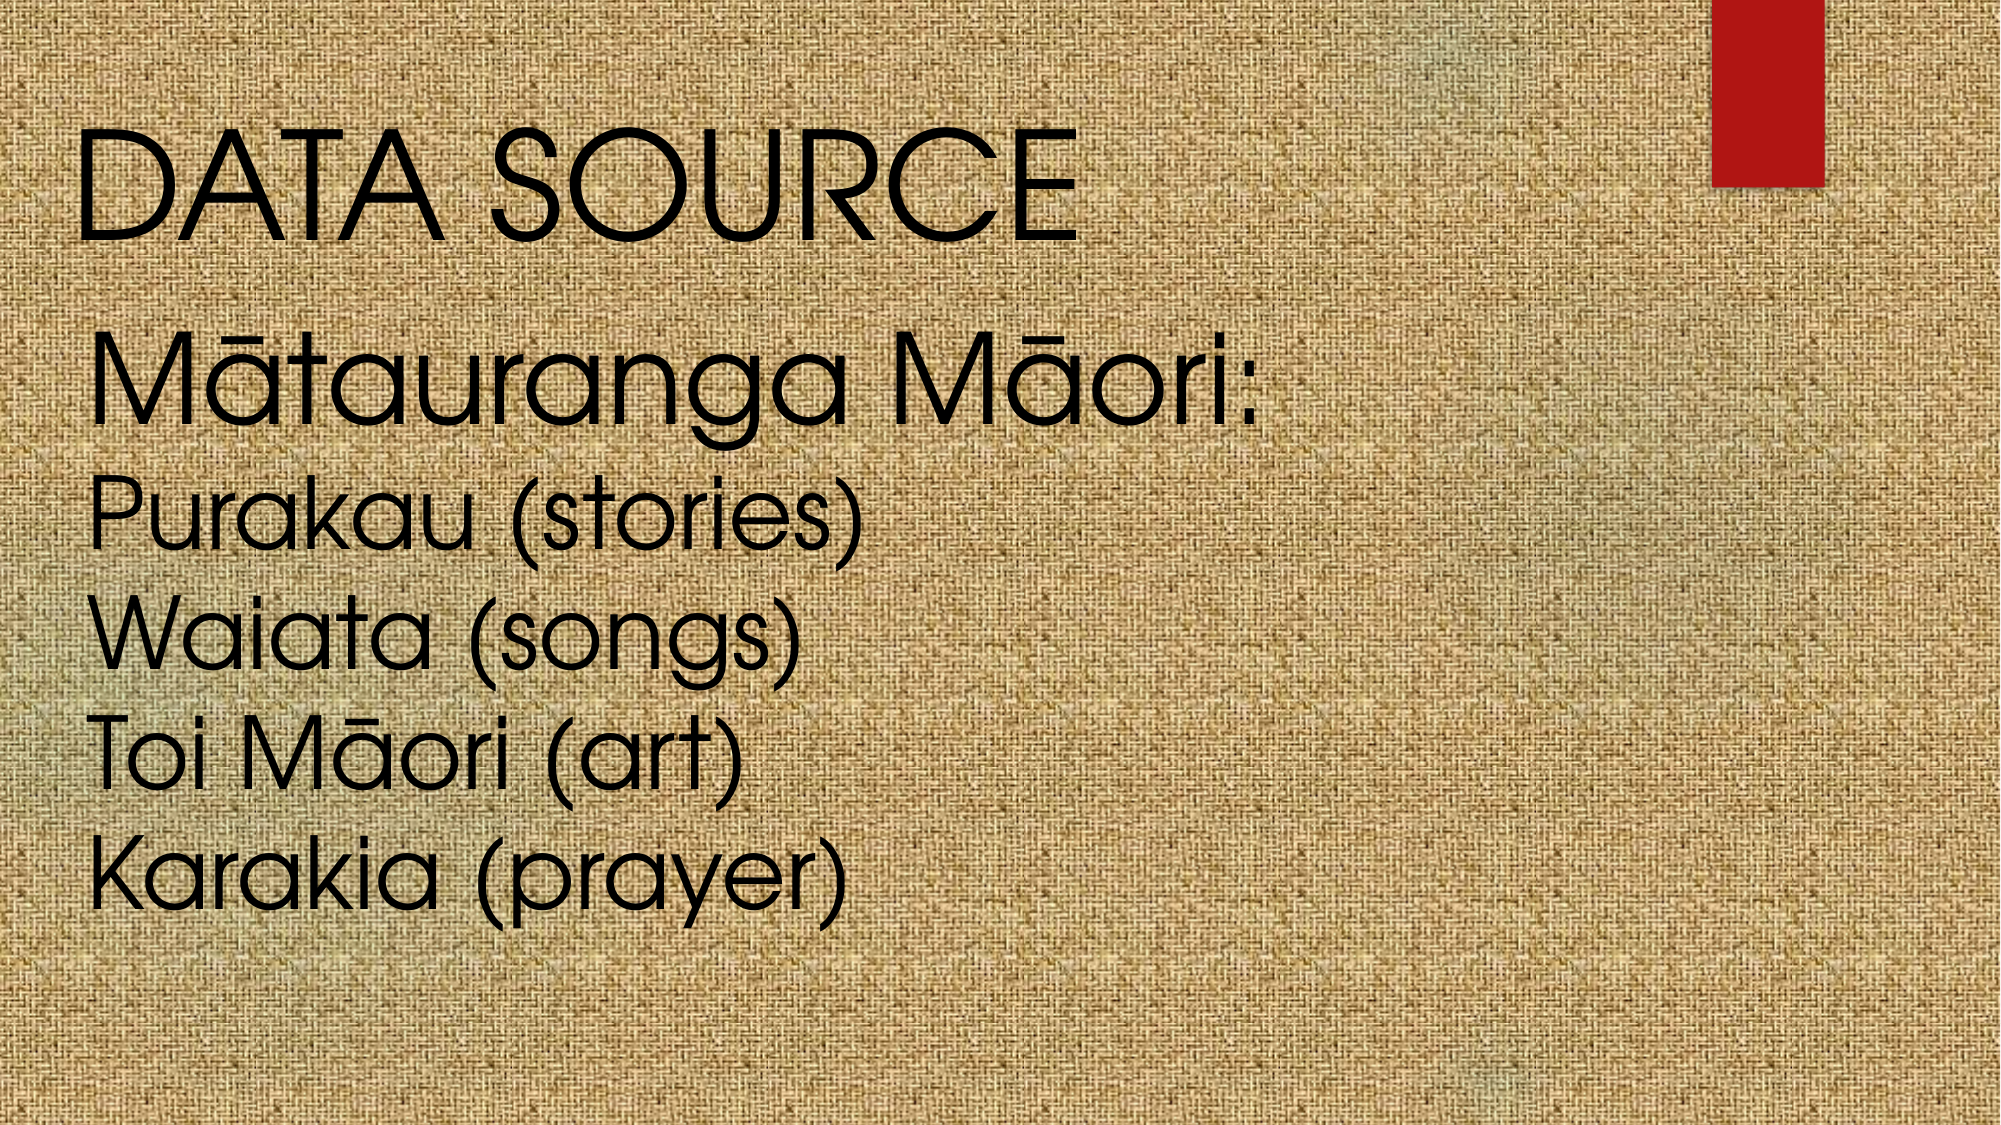

# DATA SOURCE
Mātauranga Māori:
Purakau (stories)
Waiata (songs)
Toi Māori (art)
Karakia (prayer)